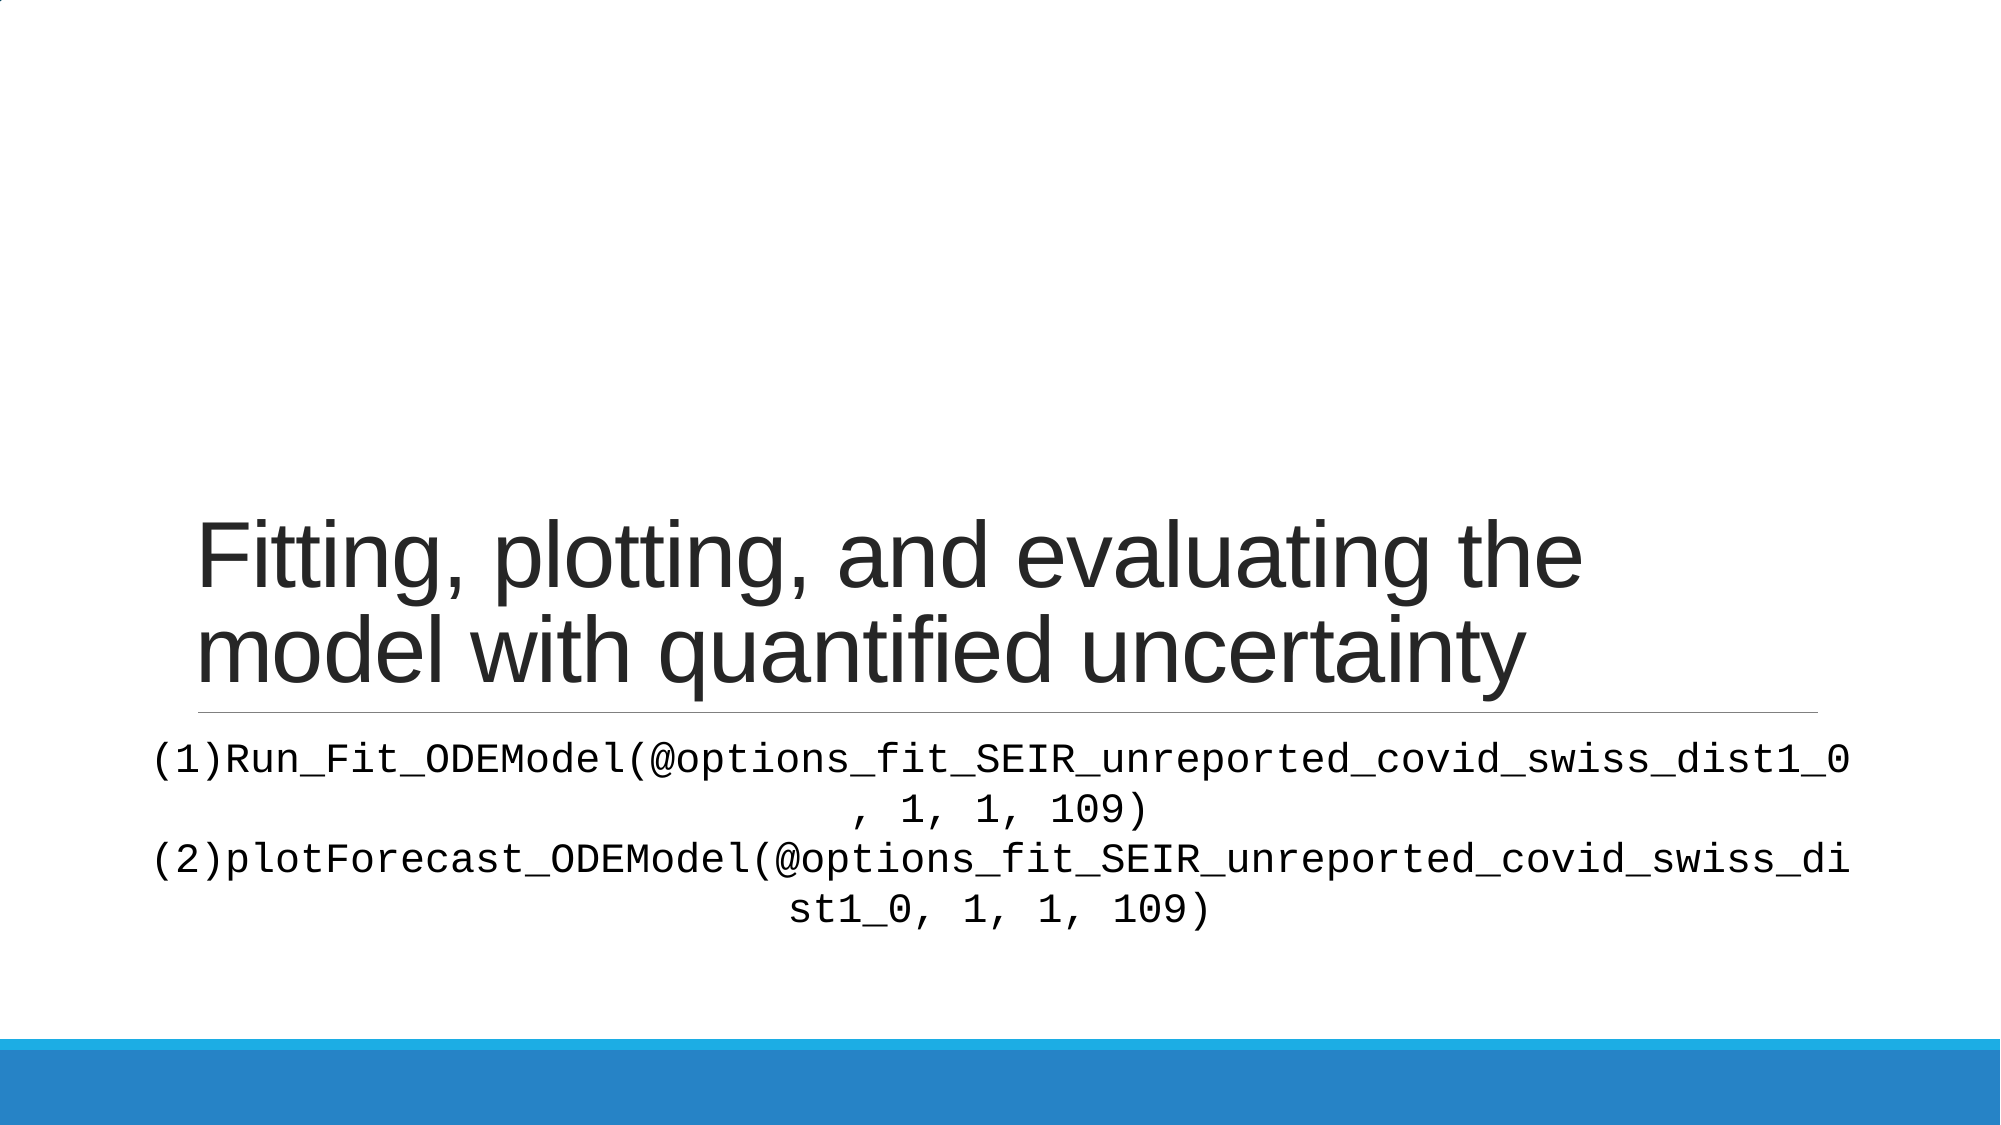

# Fitting, plotting, and evaluating the model with quantified uncertainty
(1)Run_Fit_ODEModel(@options_fit_SEIR_unreported_covid_swiss_dist1_0, 1, 1, 109)
(2)plotForecast_ODEModel(@options_fit_SEIR_unreported_covid_swiss_dist1_0, 1, 1, 109)